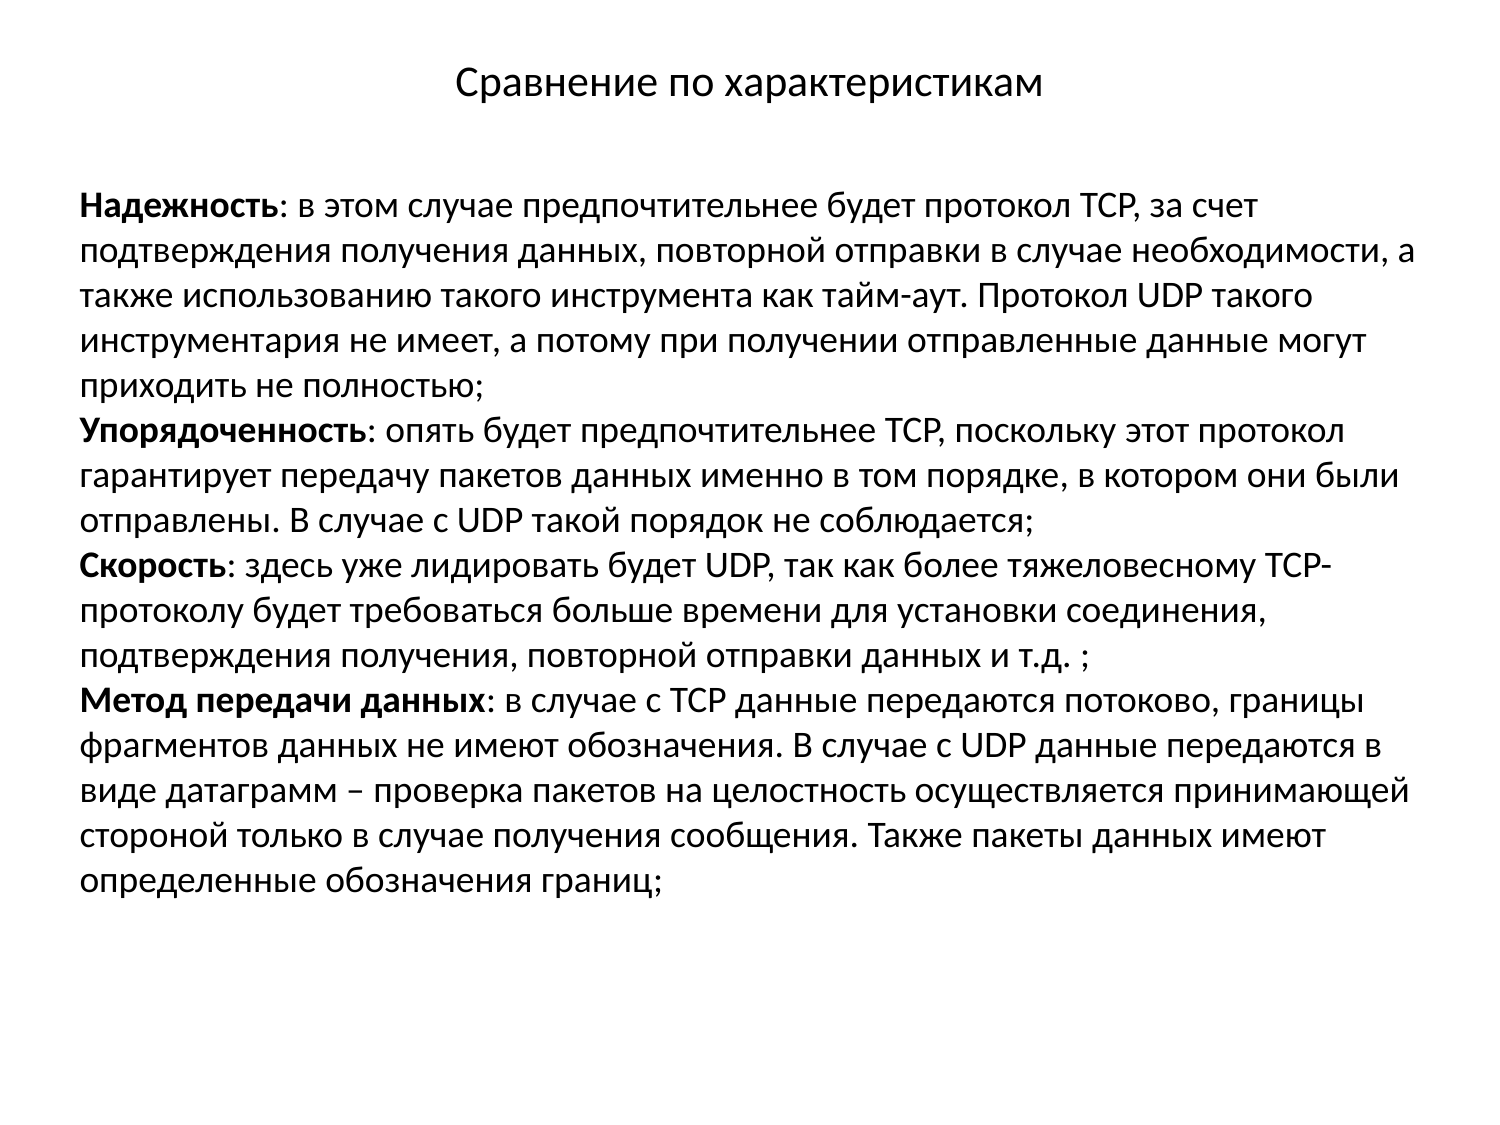

# Сравнение по характеристикам
Надежность: в этом случае предпочтительнее будет протокол TCP, за счет подтверждения получения данных, повторной отправки в случае необходимости, а также использованию такого инструмента как тайм-аут. Протокол UDP такого инструментария не имеет, а потому при получении отправленные данные могут приходить не полностью;
Упорядоченность: опять будет предпочтительнее TCP, поскольку этот протокол гарантирует передачу пакетов данных именно в том порядке, в котором они были отправлены. В случае с UDP такой порядок не соблюдается;
Скорость: здесь уже лидировать будет UDP, так как более тяжеловесному TCP-протоколу будет требоваться больше времени для установки соединения, подтверждения получения, повторной отправки данных и т.д. ;
Метод передачи данных: в случае с TCP данные передаются потоково, границы фрагментов данных не имеют обозначения. В случае с UDP данные передаются в виде датаграмм – проверка пакетов на целостность осуществляется принимающей стороной только в случае получения сообщения. Также пакеты данных имеют определенные обозначения границ;